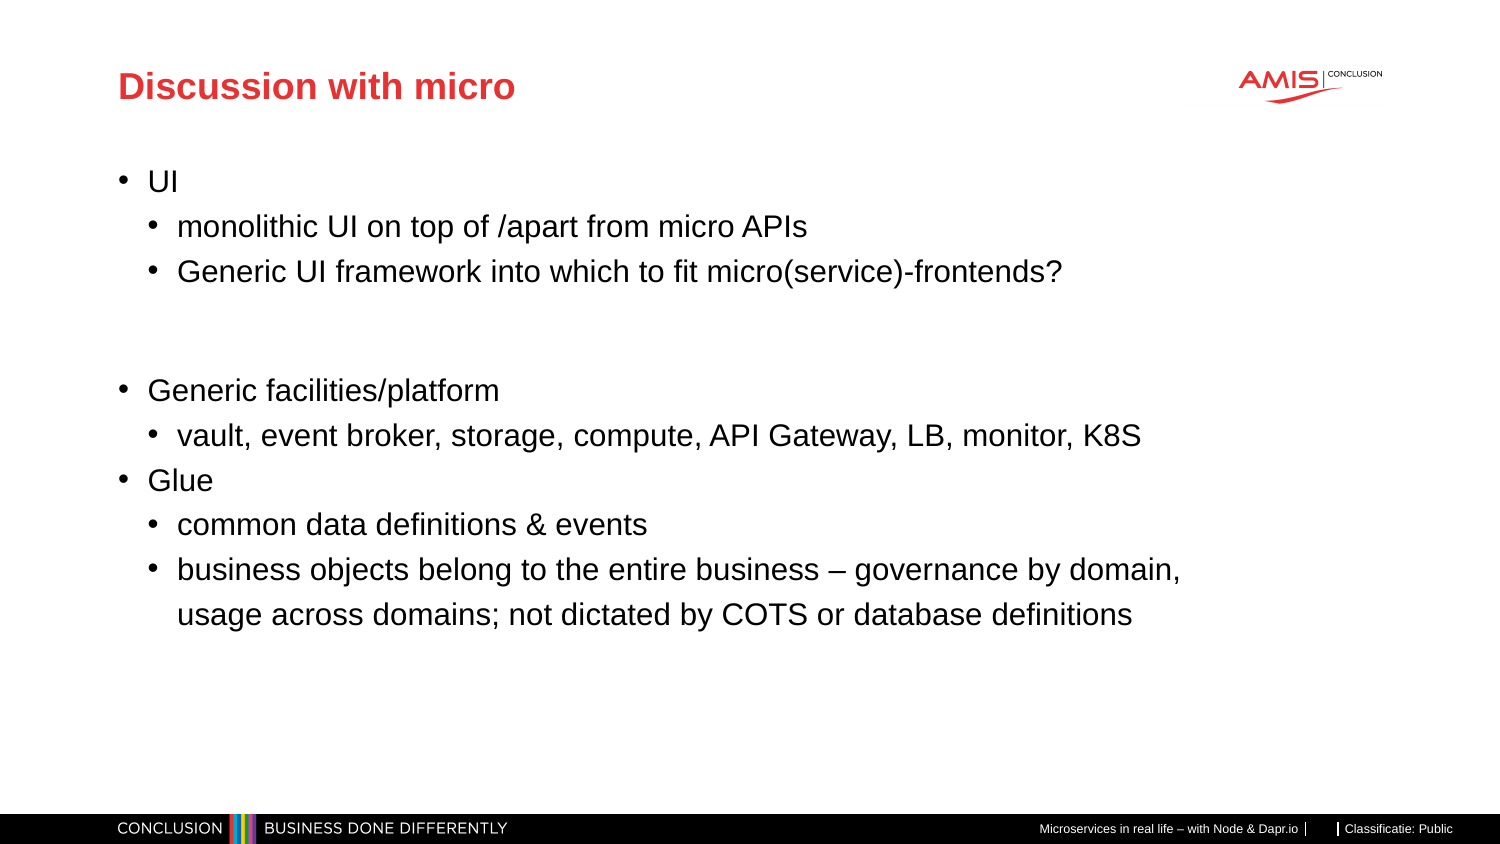

# Discussion with micro
UI
monolithic UI on top of /apart from micro APIs
Generic UI framework into which to fit micro(service)-frontends?

Generic facilities/platform
vault, event broker, storage, compute, API Gateway, LB, monitor, K8S
Glue
common data definitions & events
business objects belong to the entire business – governance by domain, usage across domains; not dictated by COTS or database definitions
Microservices in real life – with Node & Dapr.io